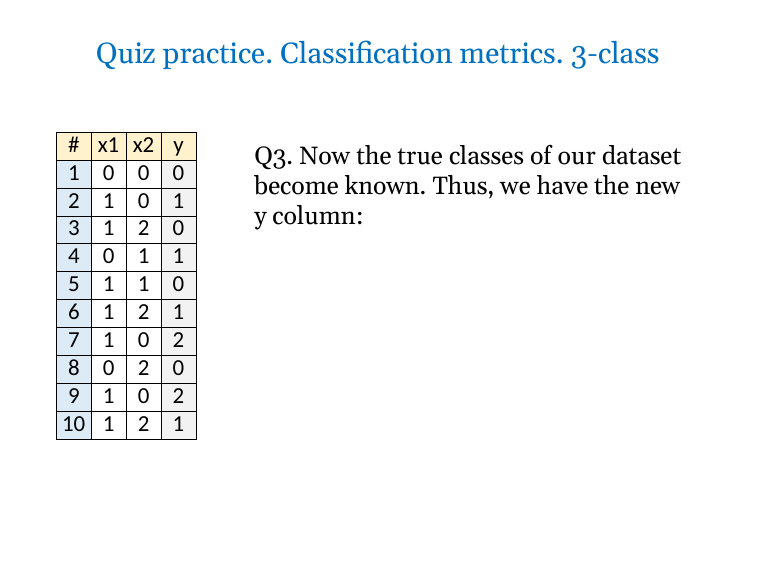

# Quiz practice. Classification metrics. 3-class
| # | x1 | x2 | y |
| --- | --- | --- | --- |
| 1 | 0 | 0 | 0 |
| 2 | 1 | 0 | 1 |
| 3 | 1 | 2 | 0 |
| 4 | 0 | 1 | 1 |
| 5 | 1 | 1 | 0 |
| 6 | 1 | 2 | 1 |
| 7 | 1 | 0 | 2 |
| 8 | 0 | 2 | 0 |
| 9 | 1 | 0 | 2 |
| 10 | 1 | 2 | 1 |
Q3. Now the true classes of our dataset become known. Thus, we have the new y column: